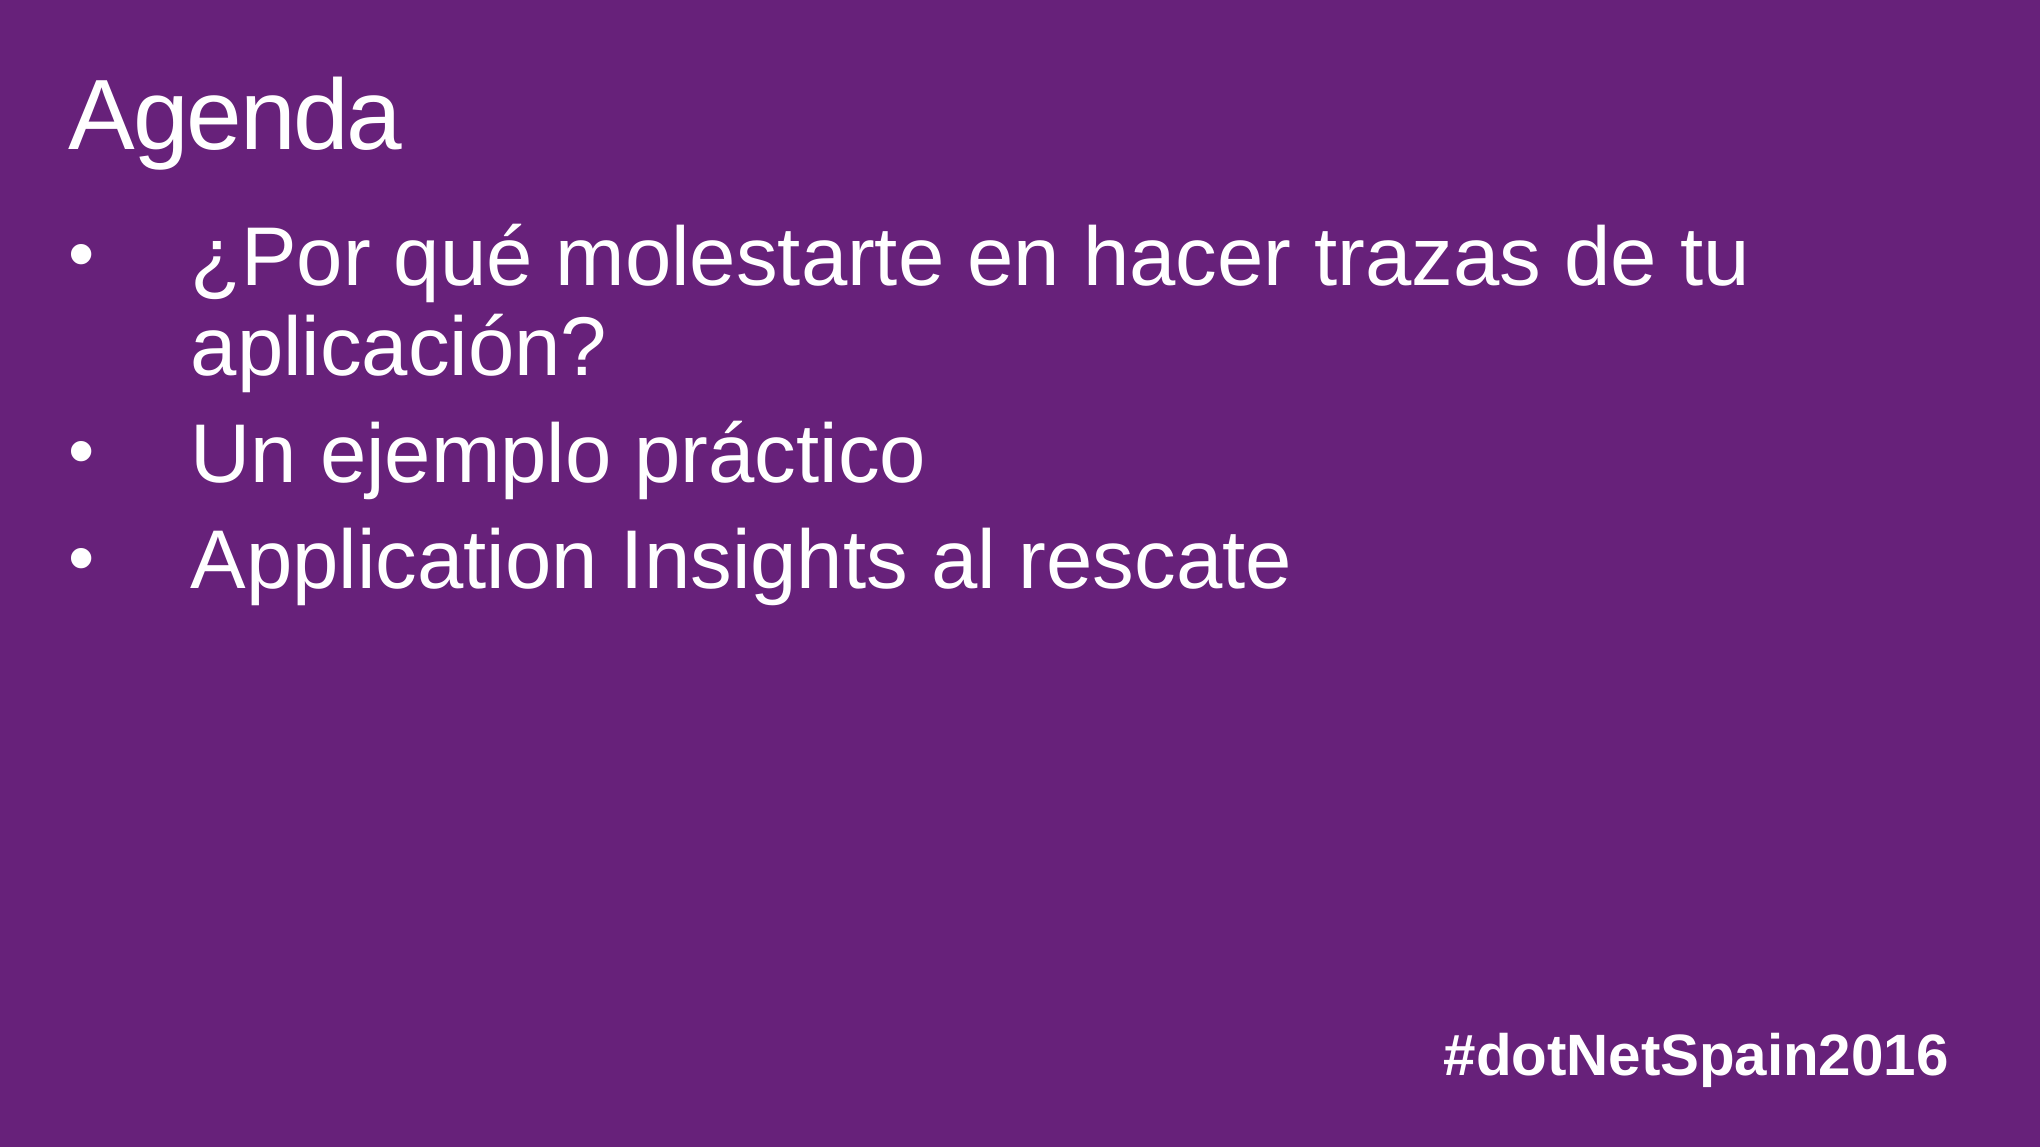

# Agenda
¿Por qué molestarte en hacer trazas de tu aplicación?
Un ejemplo práctico
Application Insights al rescate